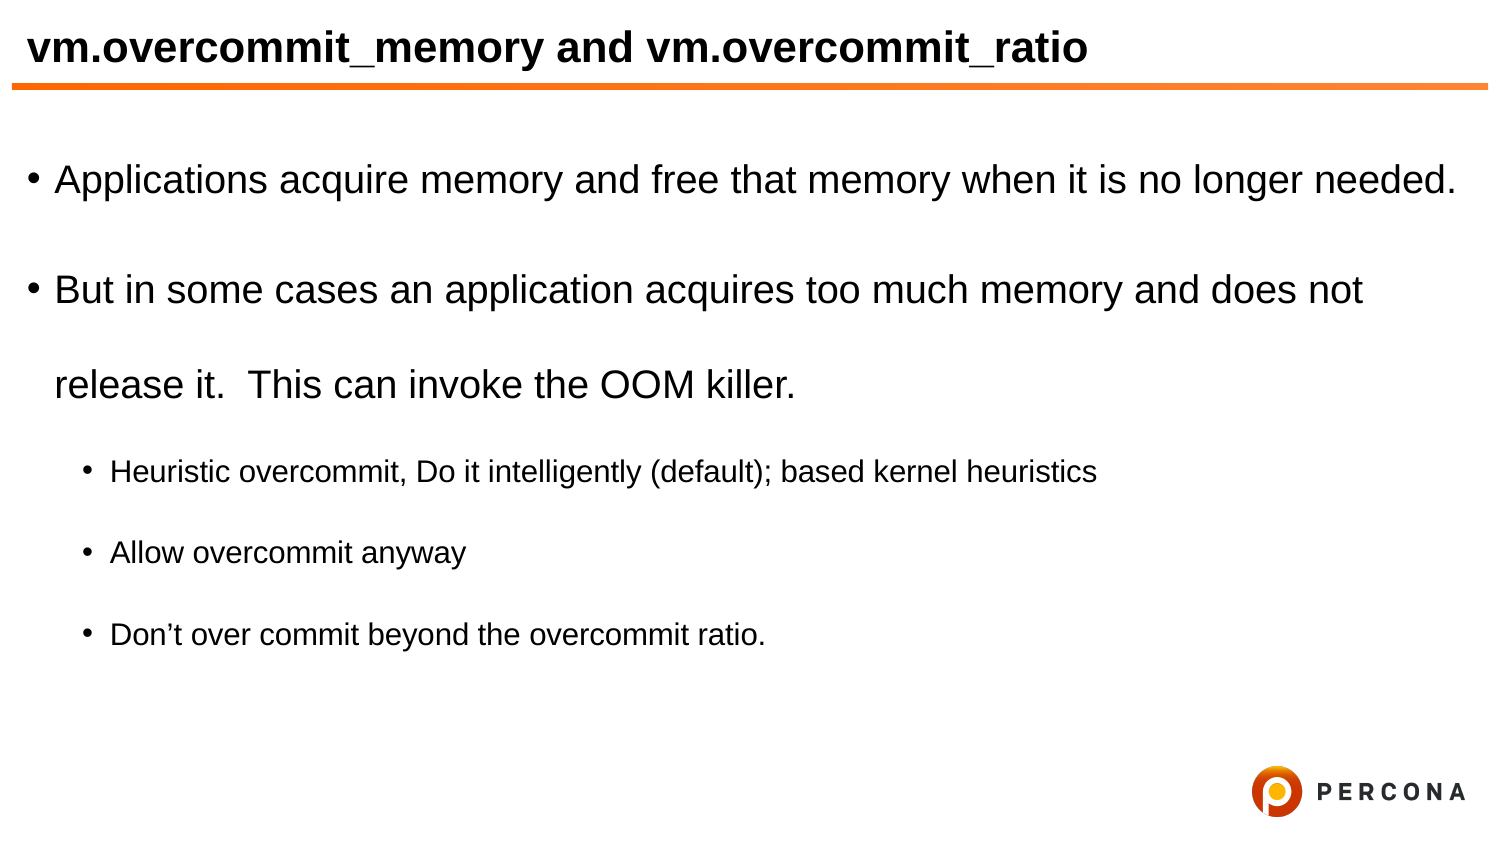

# vm.overcommit_memory and vm.overcommit_ratio
Applications acquire memory and free that memory when it is no longer needed.
But in some cases an application acquires too much memory and does not release it.  This can invoke the OOM killer.
Heuristic overcommit, Do it intelligently (default); based kernel heuristics
Allow overcommit anyway
Don’t over commit beyond the overcommit ratio.